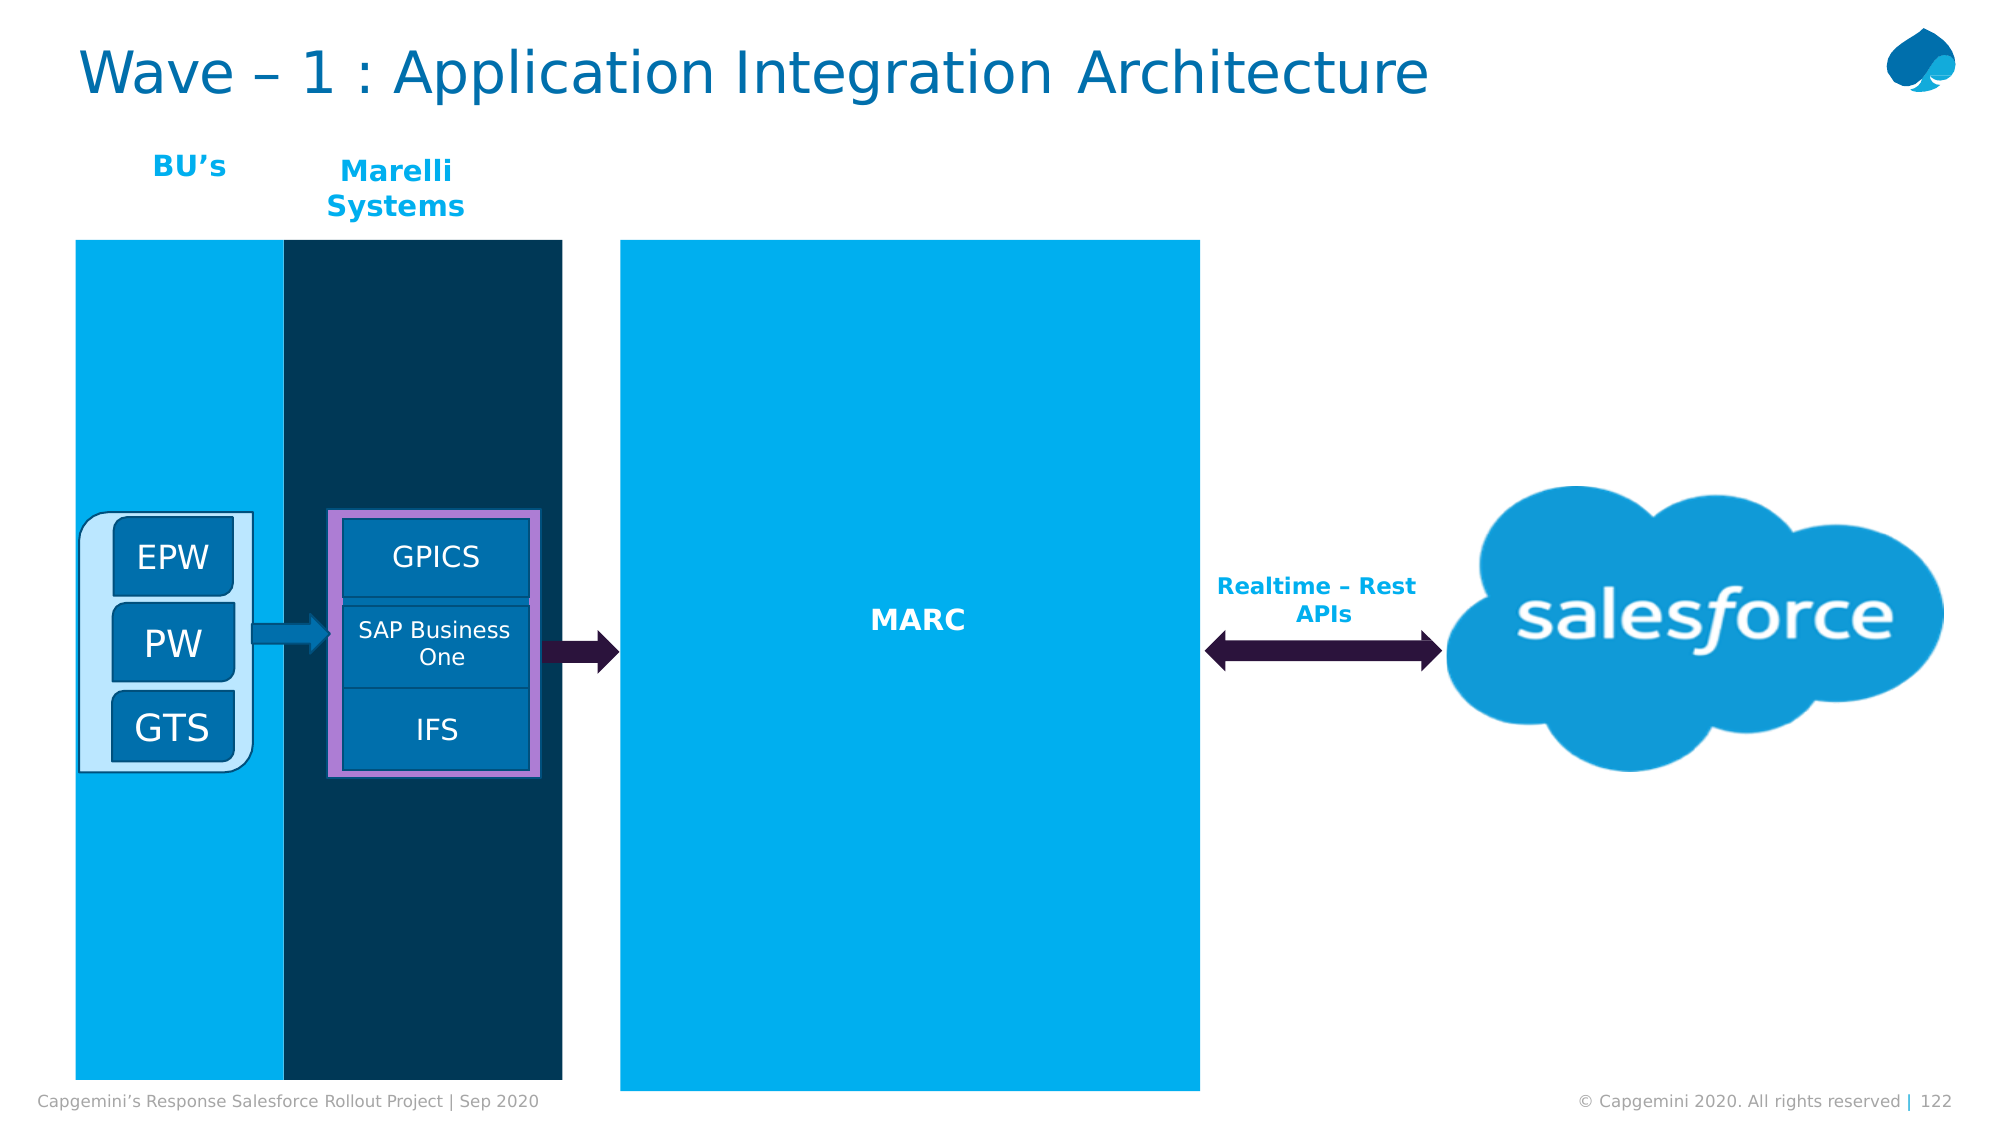

# Wave – 1 : Application Integration Architecture
BU’s
Marelli  Systems

MARC

| GPICS |
| --- |
|  |
| SAP Business One |
| IFS |
EPW
Realtime – Rest  APIs

PW
GTS

Capgemini’s Response Salesforce Rollout Project | Sep 2020
© Capgemini 2020. All rights reserved | 122